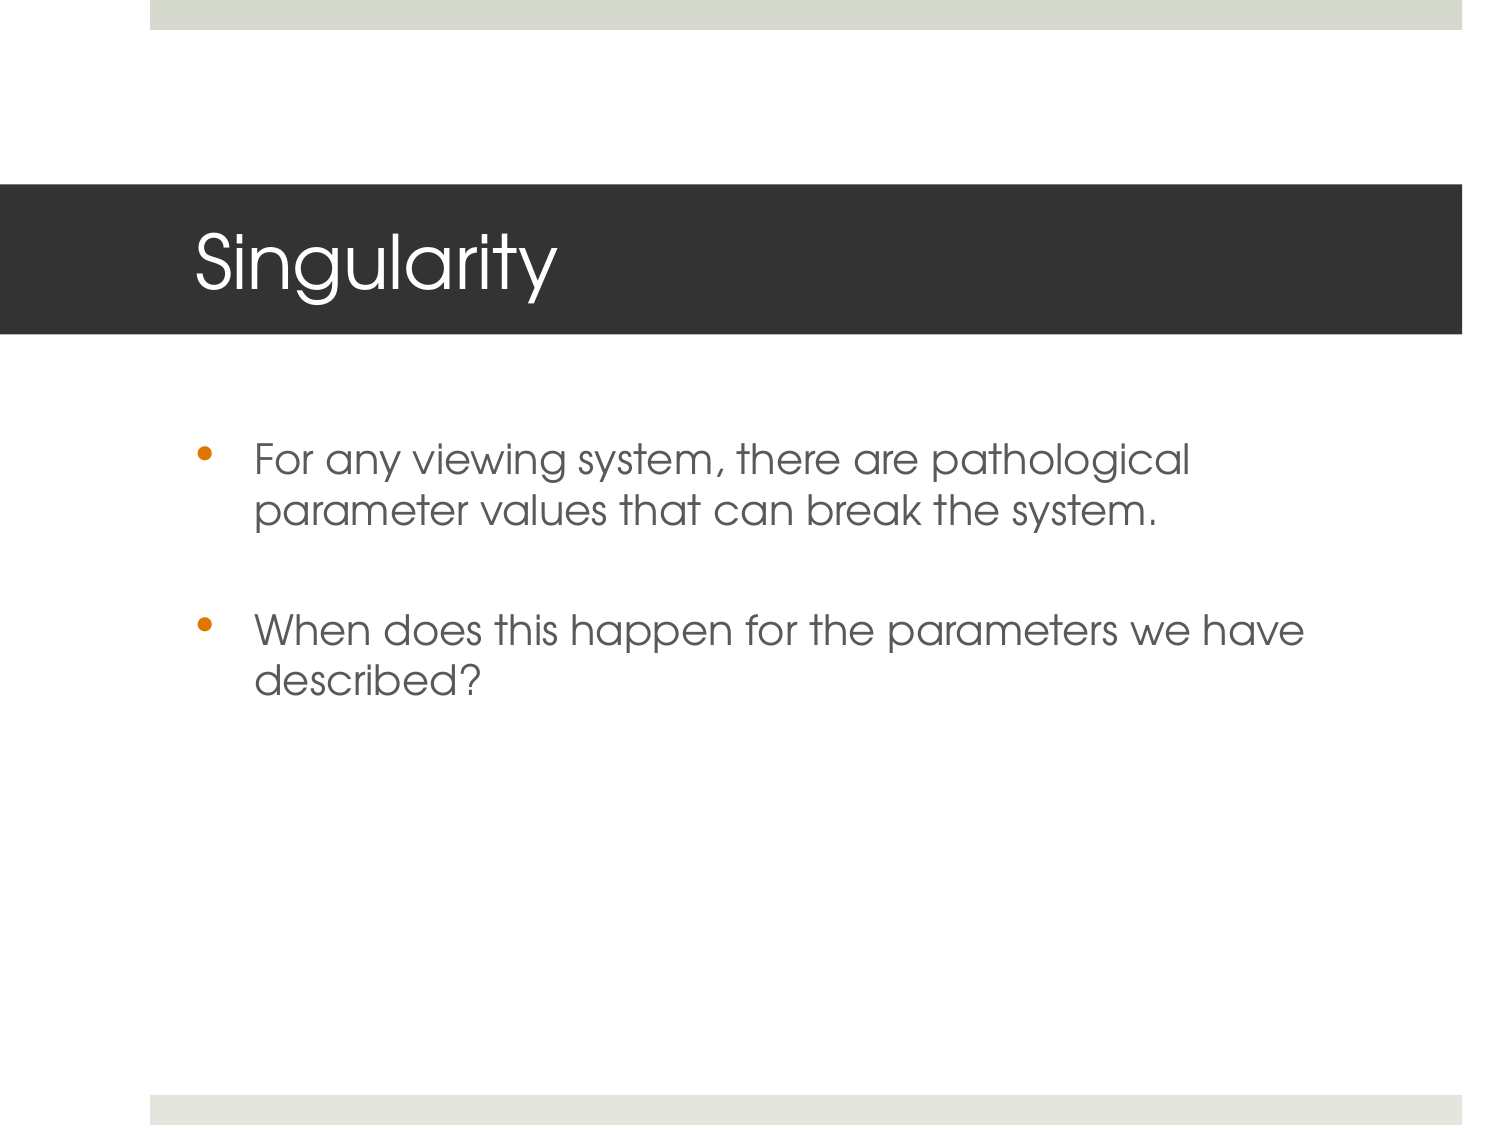

# Singularity
For any viewing system, there are pathological parameter values that can break the system.
When does this happen for the parameters we have described?